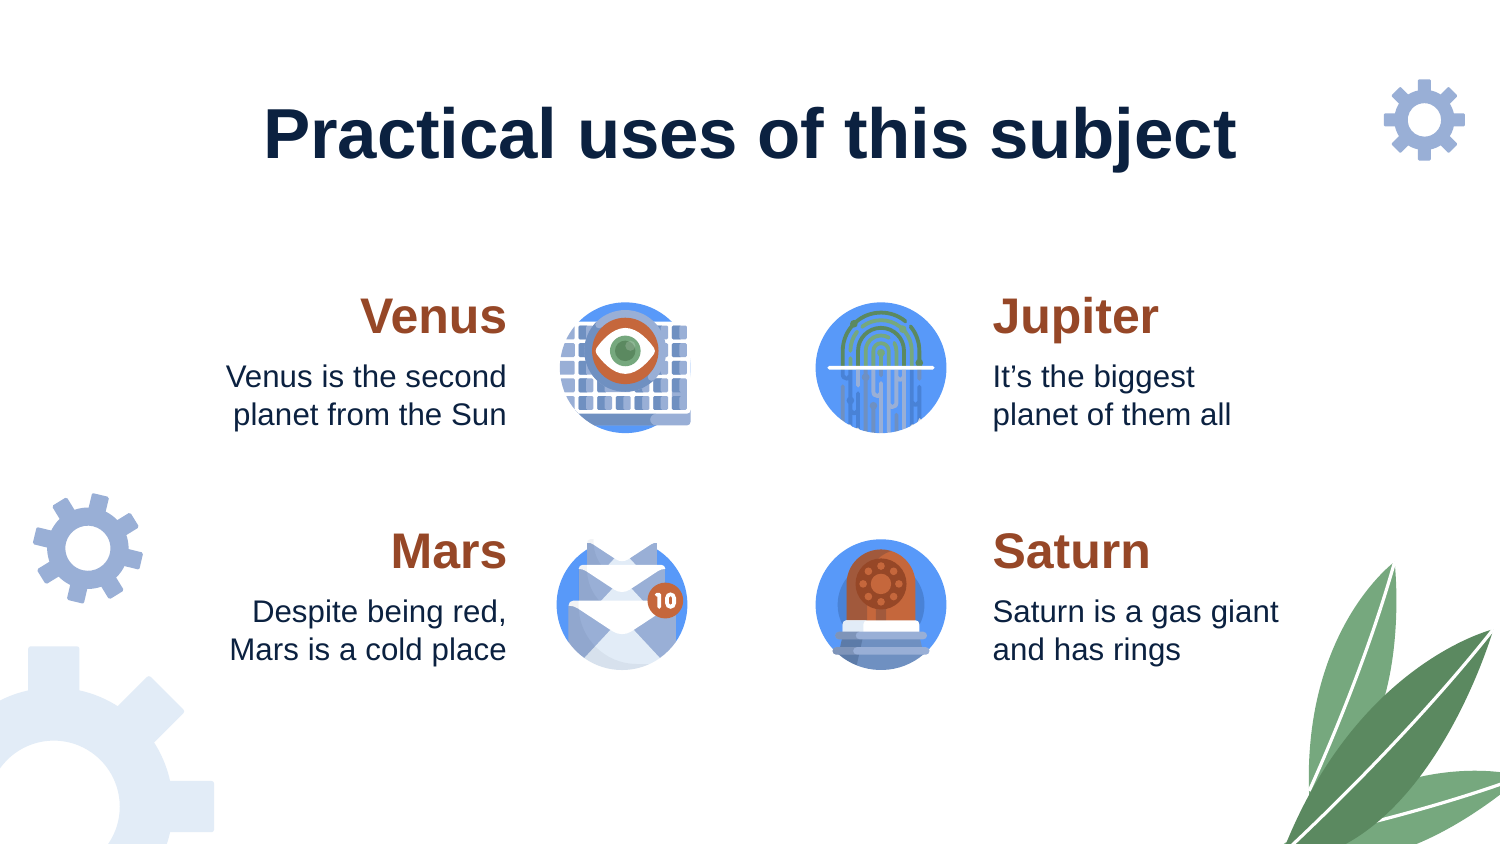

# Practical uses of this subject
Venus
Jupiter

Venus is the second planet from the Sun
It’s the biggest planet of them all
Mars
Saturn

Despite being red, Mars is a cold place
Saturn is a gas giant and has rings